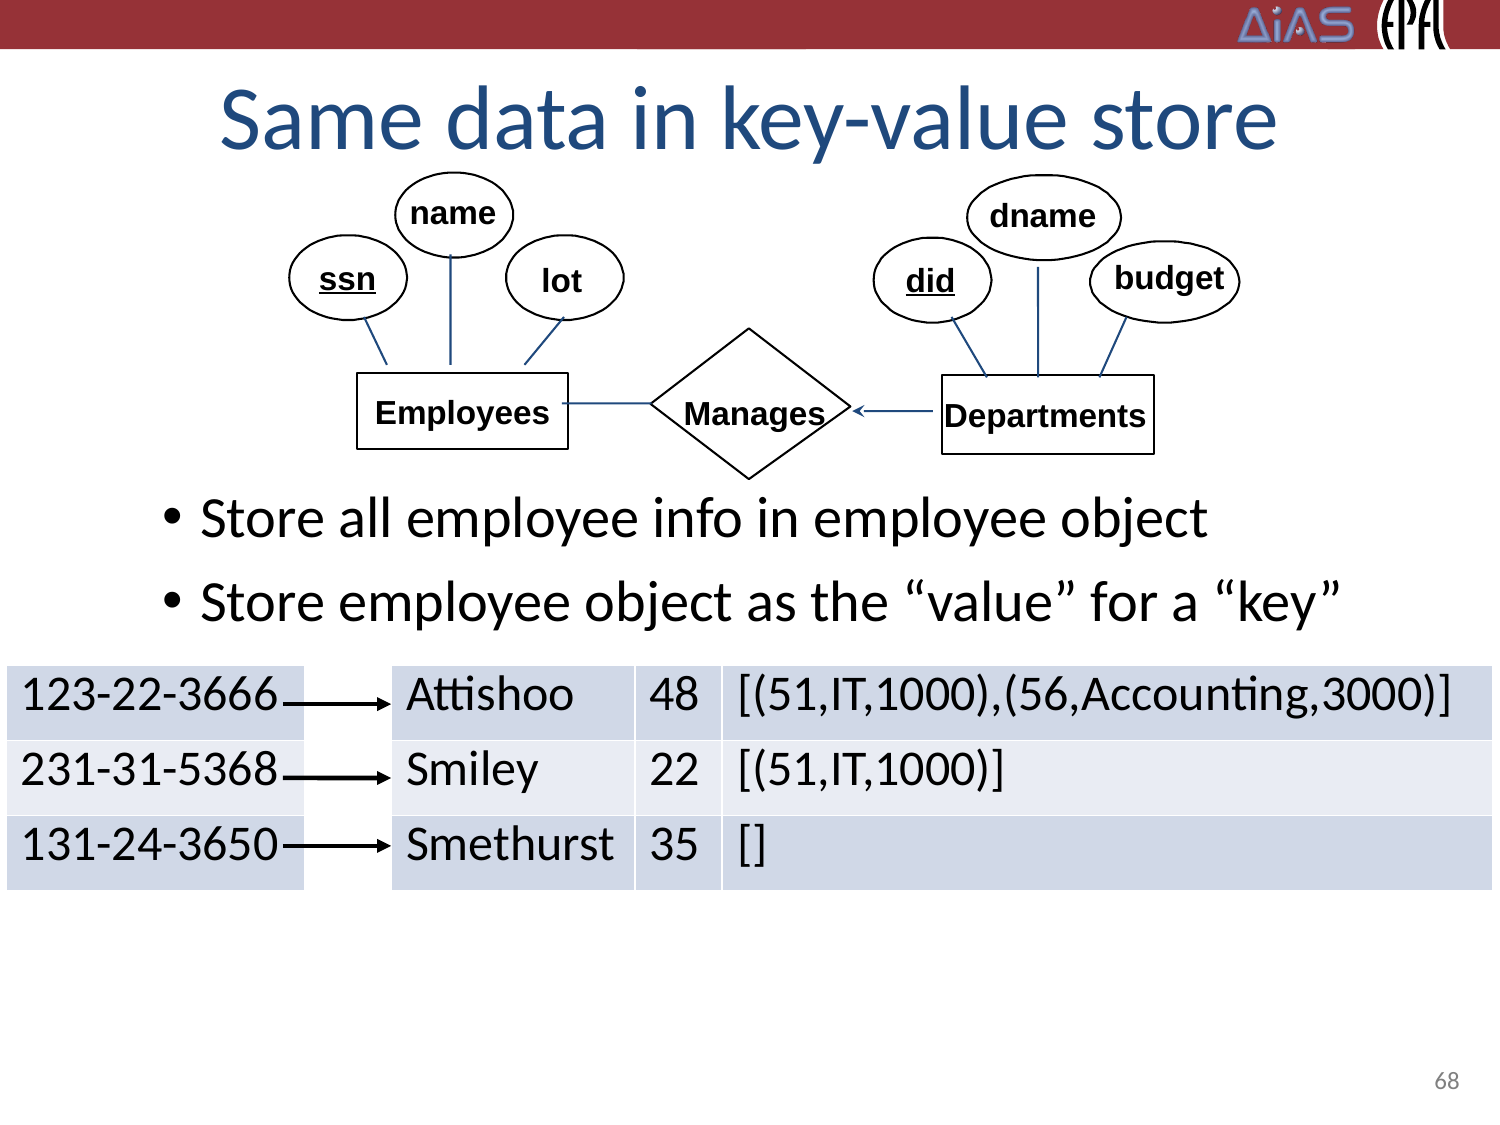

# Same data in key-value store

name

ssn
lot

dname

budget
did

Manages

Employees

Departments

Store all employee info in employee object
Store employee object as the “value” for a “key”

| 123-22-3666 |
| --- |
| 231-31-5368 |
| 131-24-3650 |
| Attishoo | 48 | [(51,IT,1000),(56,Accounting,3000)] |
| --- | --- | --- |
| Smiley | 22 | [(51,IT,1000)] |
| Smethurst | 35 | [] |

68